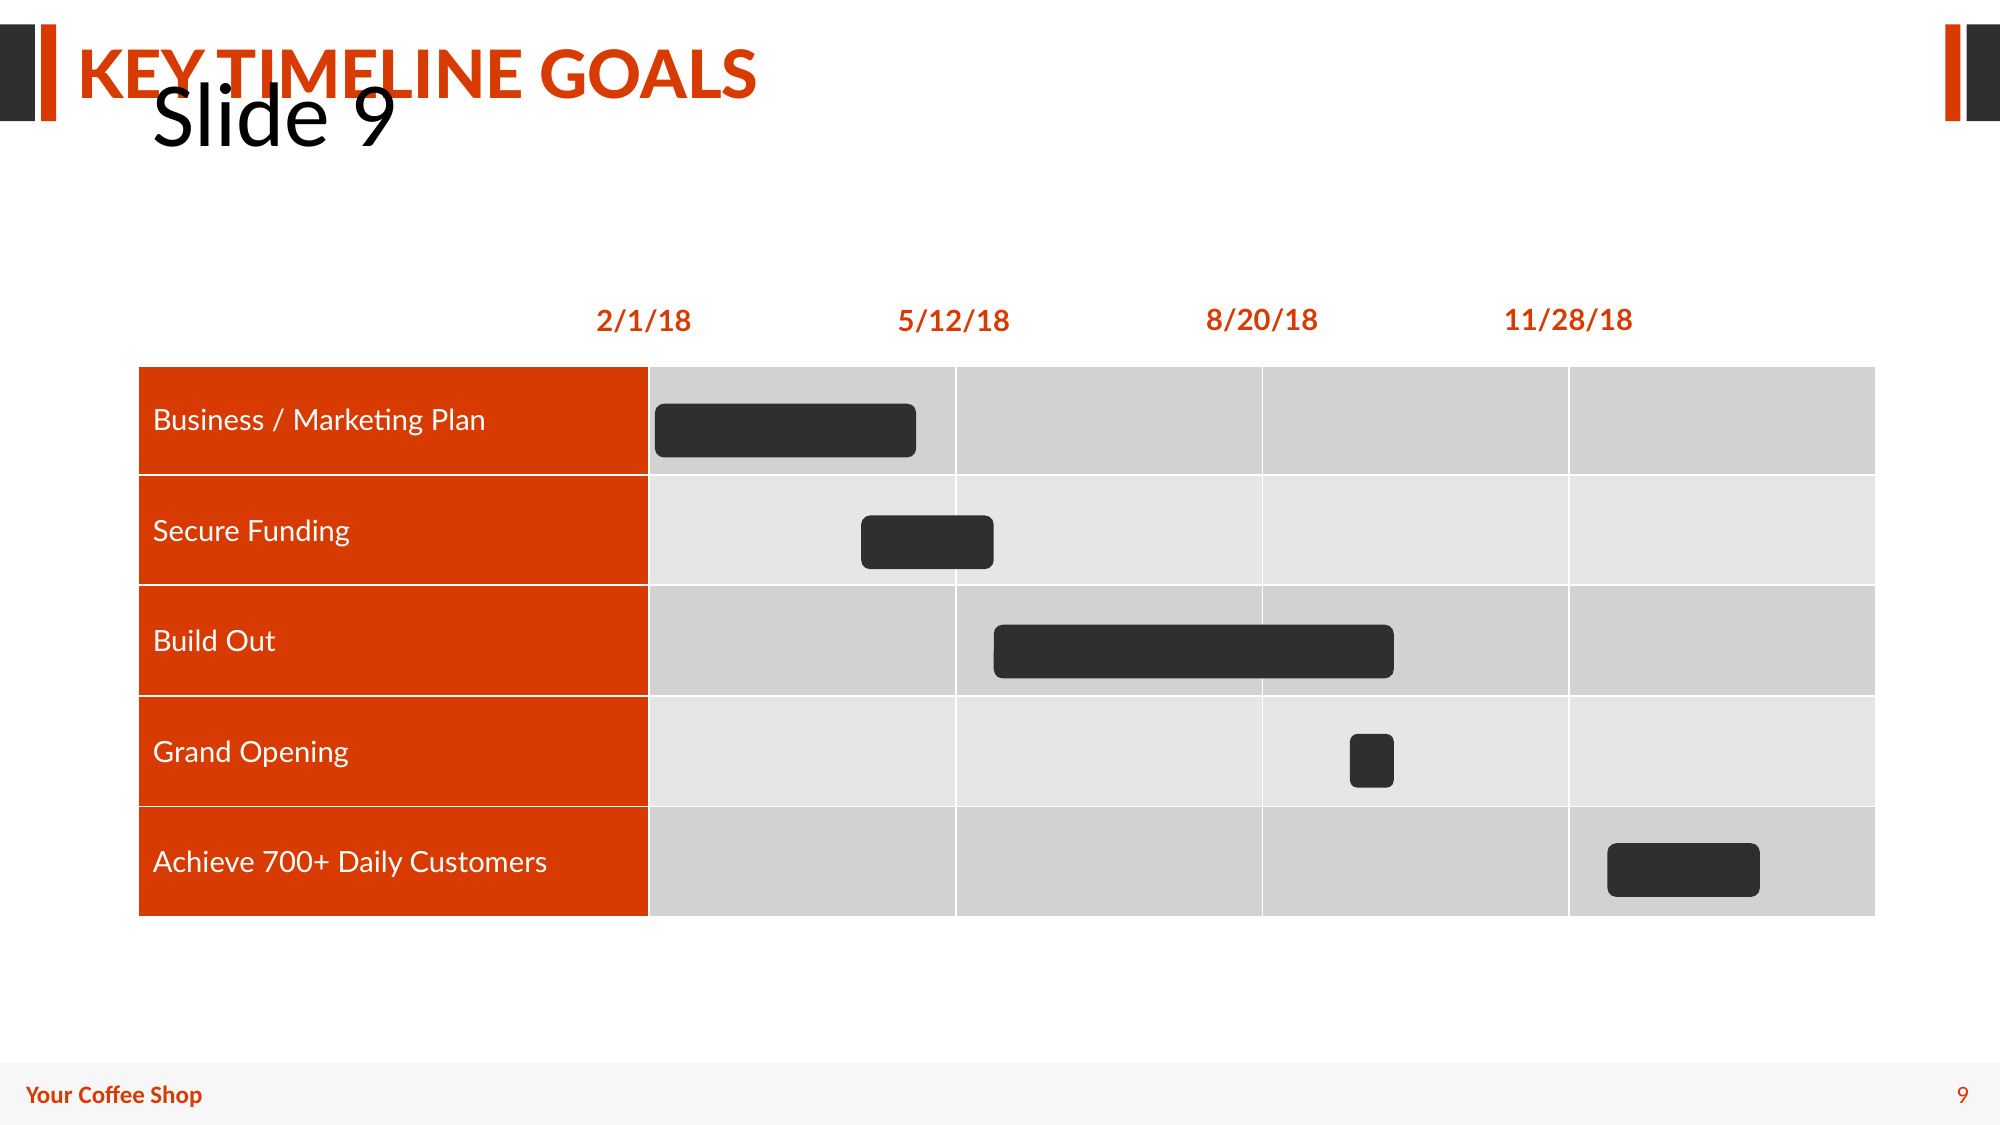

KEY TIMELINE GOALS
# Slide 9
|  |  |  |  |  |
| --- | --- | --- | --- | --- |
| Business / Marketing Plan |  |  |  |  |
| Secure Funding |  |  |  |  |
| Build Out |  |  |  |  |
| Grand Opening |  |  |  |  |
| Achieve 700+ Daily Customers |  |  |  |  |
8/20/18
11/28/18
2/1/18
5/12/18